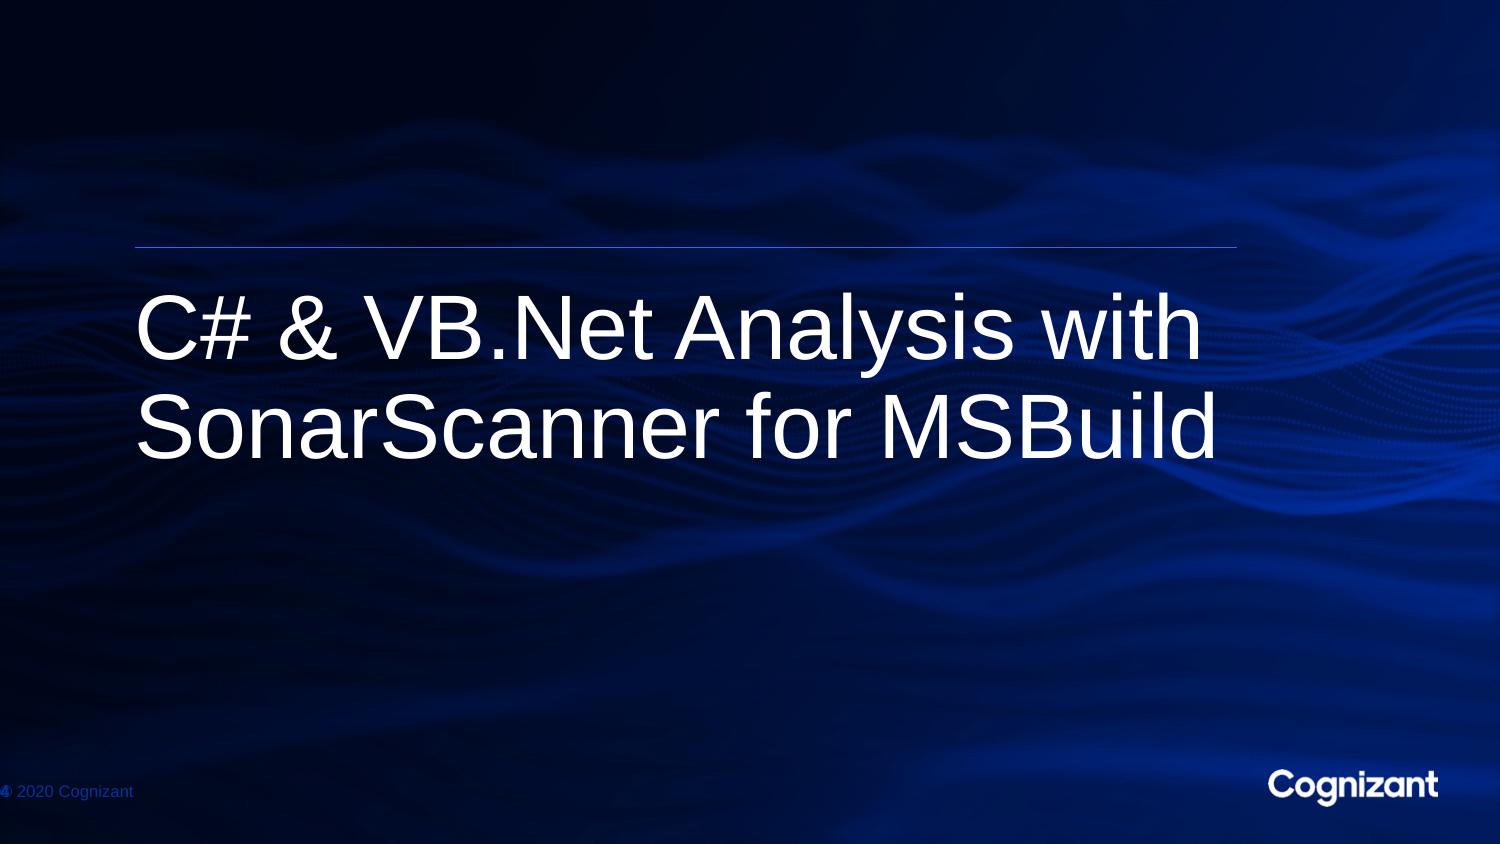

# C# & VB.Net Analysis with SonarScanner for MSBuild
© 2020 Cognizant
4